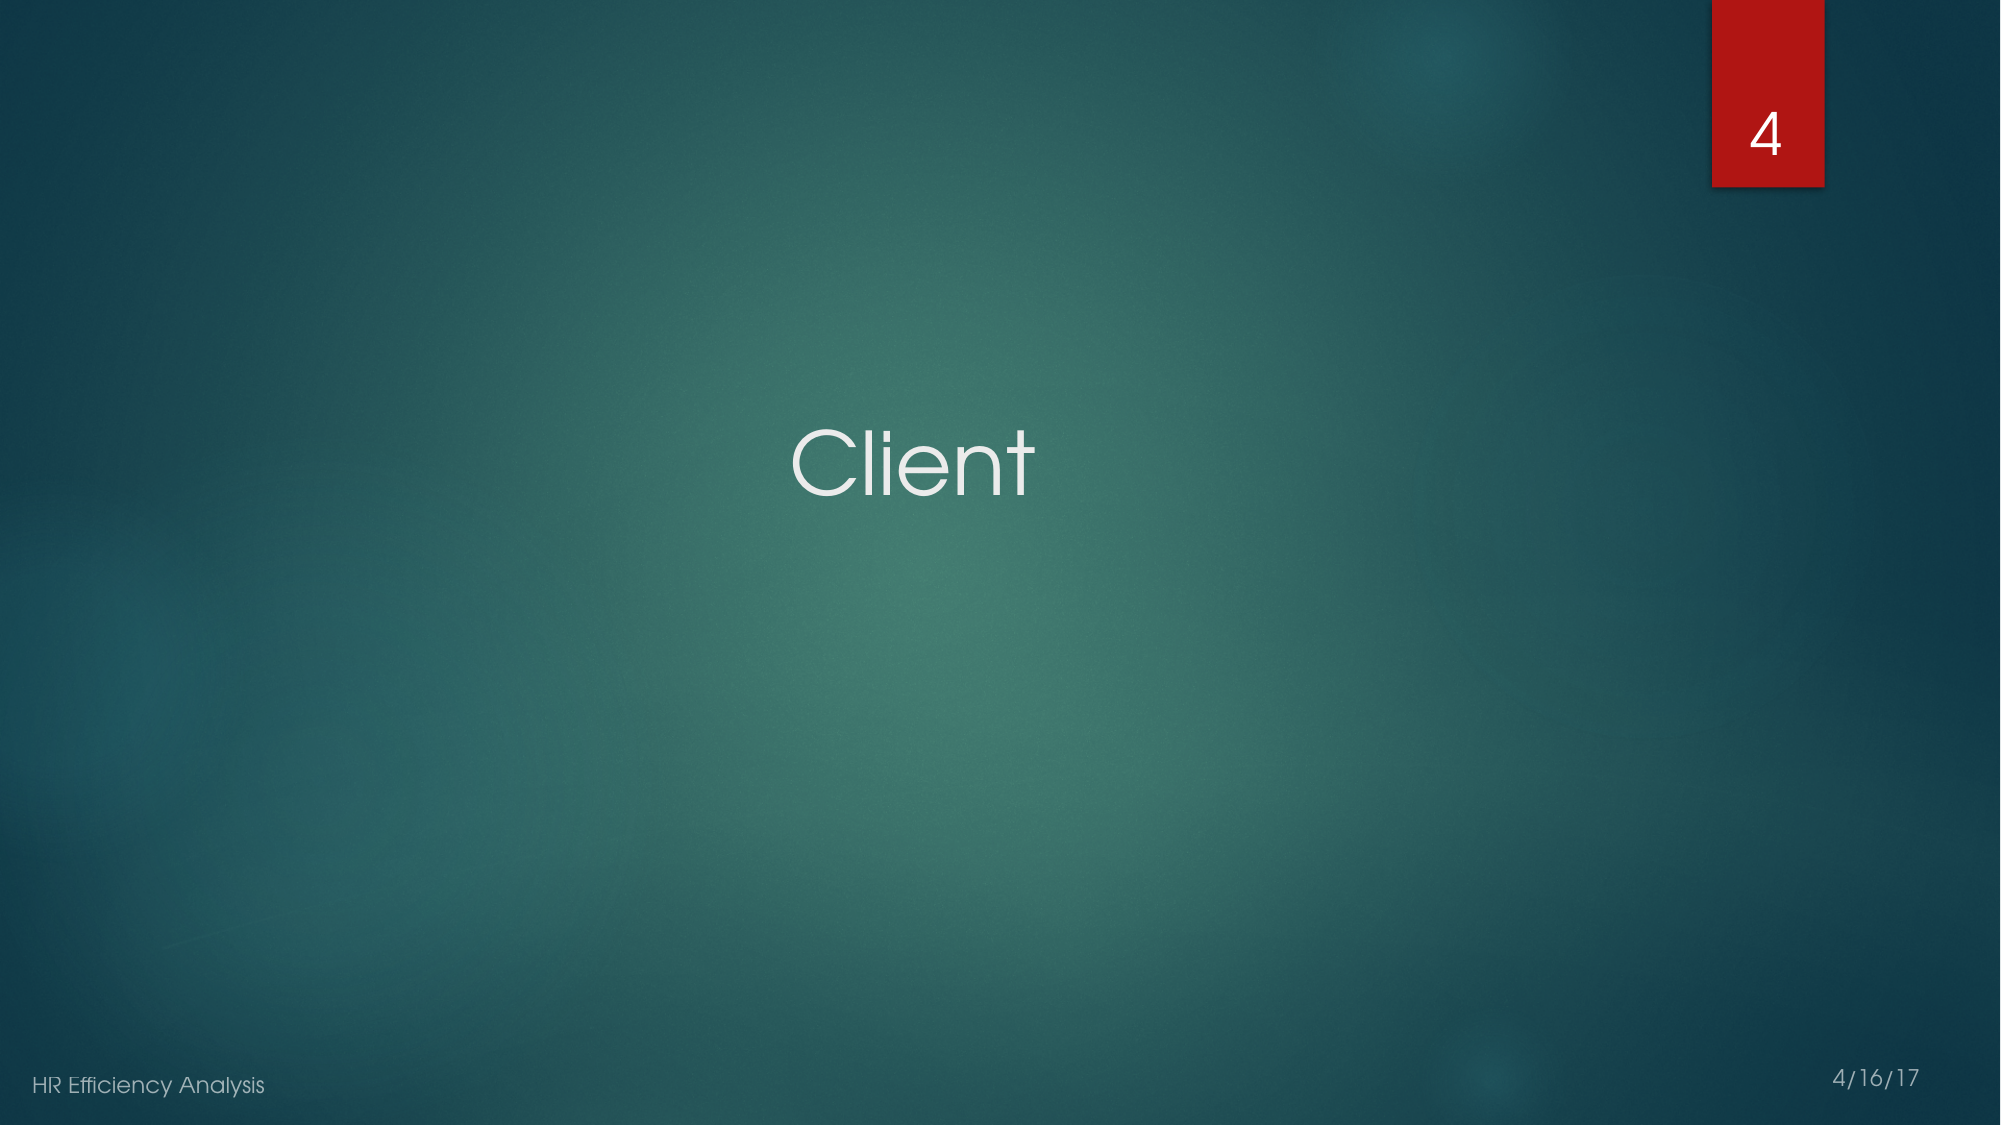

4
# Client
HR Efficiency Analysis
4/16/17